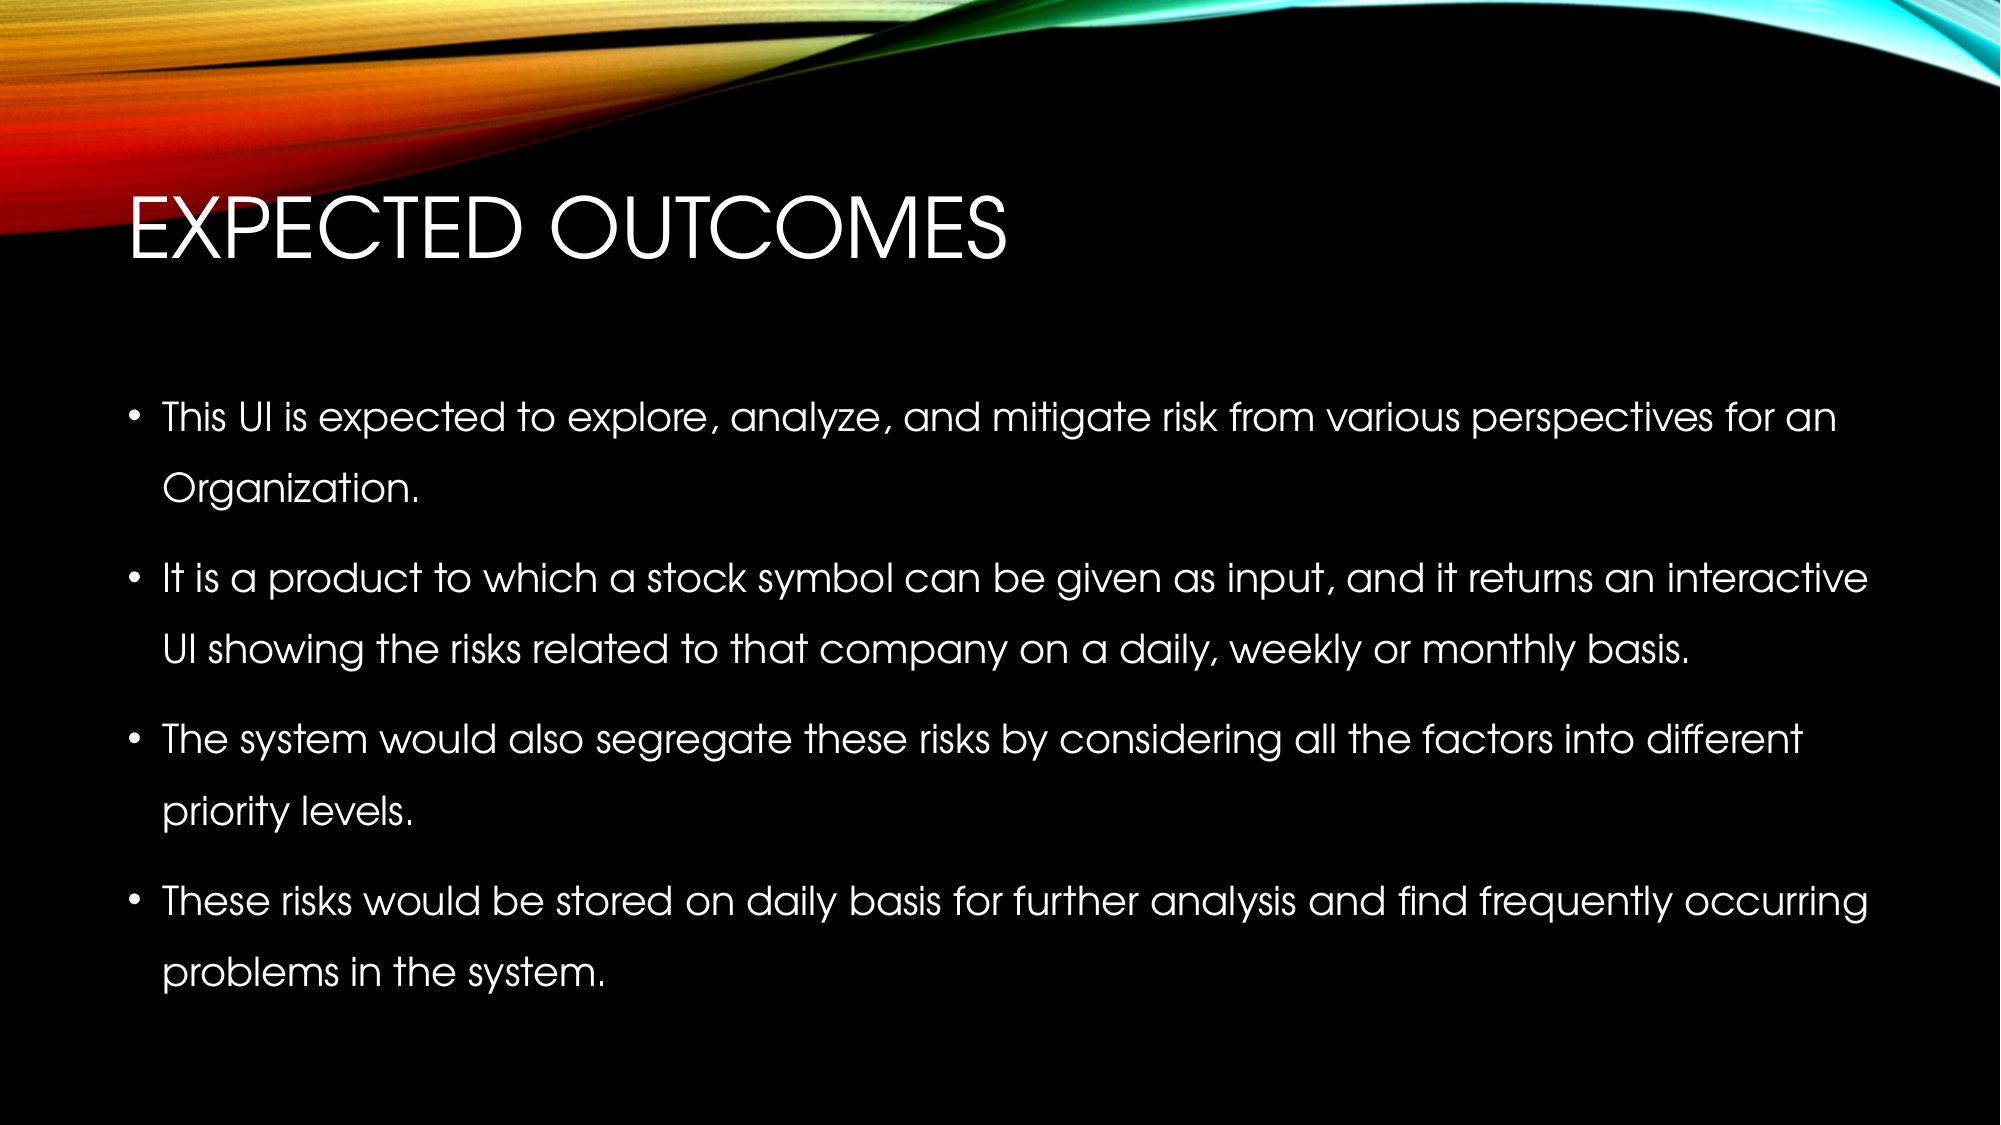

# Expected outcomes
This UI is expected to explore, analyze, and mitigate risk from various perspectives for an Organization.
It is a product to which a stock symbol can be given as input, and it returns an interactive UI showing the risks related to that company on a daily, weekly or monthly basis.
The system would also segregate these risks by considering all the factors into different priority levels.
These risks would be stored on daily basis for further analysis and find frequently occurring problems in the system.